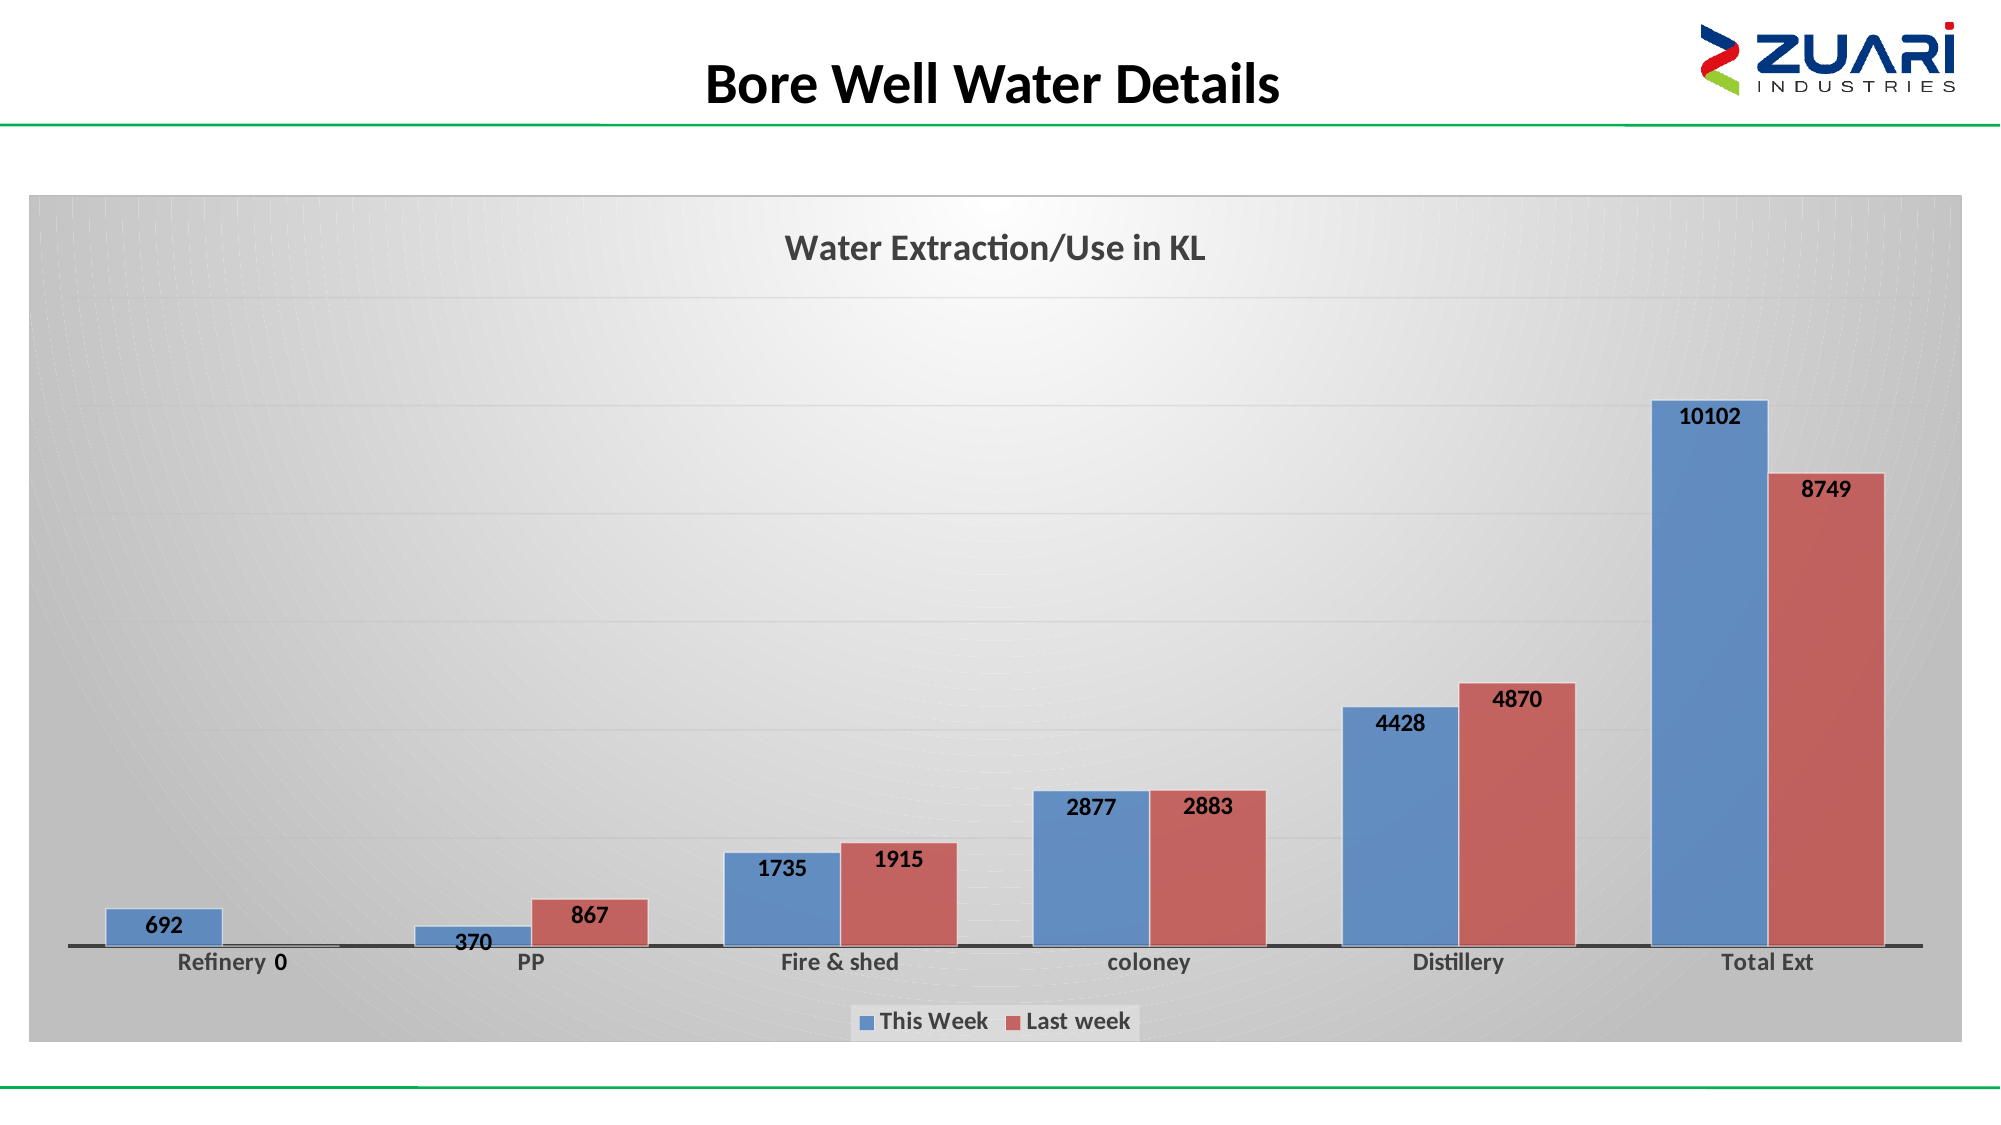

Bore Well Water Details

### Chart: Water Extraction/Use in KL

| Category | This Week | Last week |
|---|---|---|
| Refinery | 692.0 | 0.0 |
| PP | 370.0 | 867.0 |
| Fire & shed | 1735.0 | 1915.0 |
| coloney | 2877.0 | 2883.0 |
| Distillery | 4428.0 | 4870.0 |
| Total Ext | 10102.0 | 8749.0 |